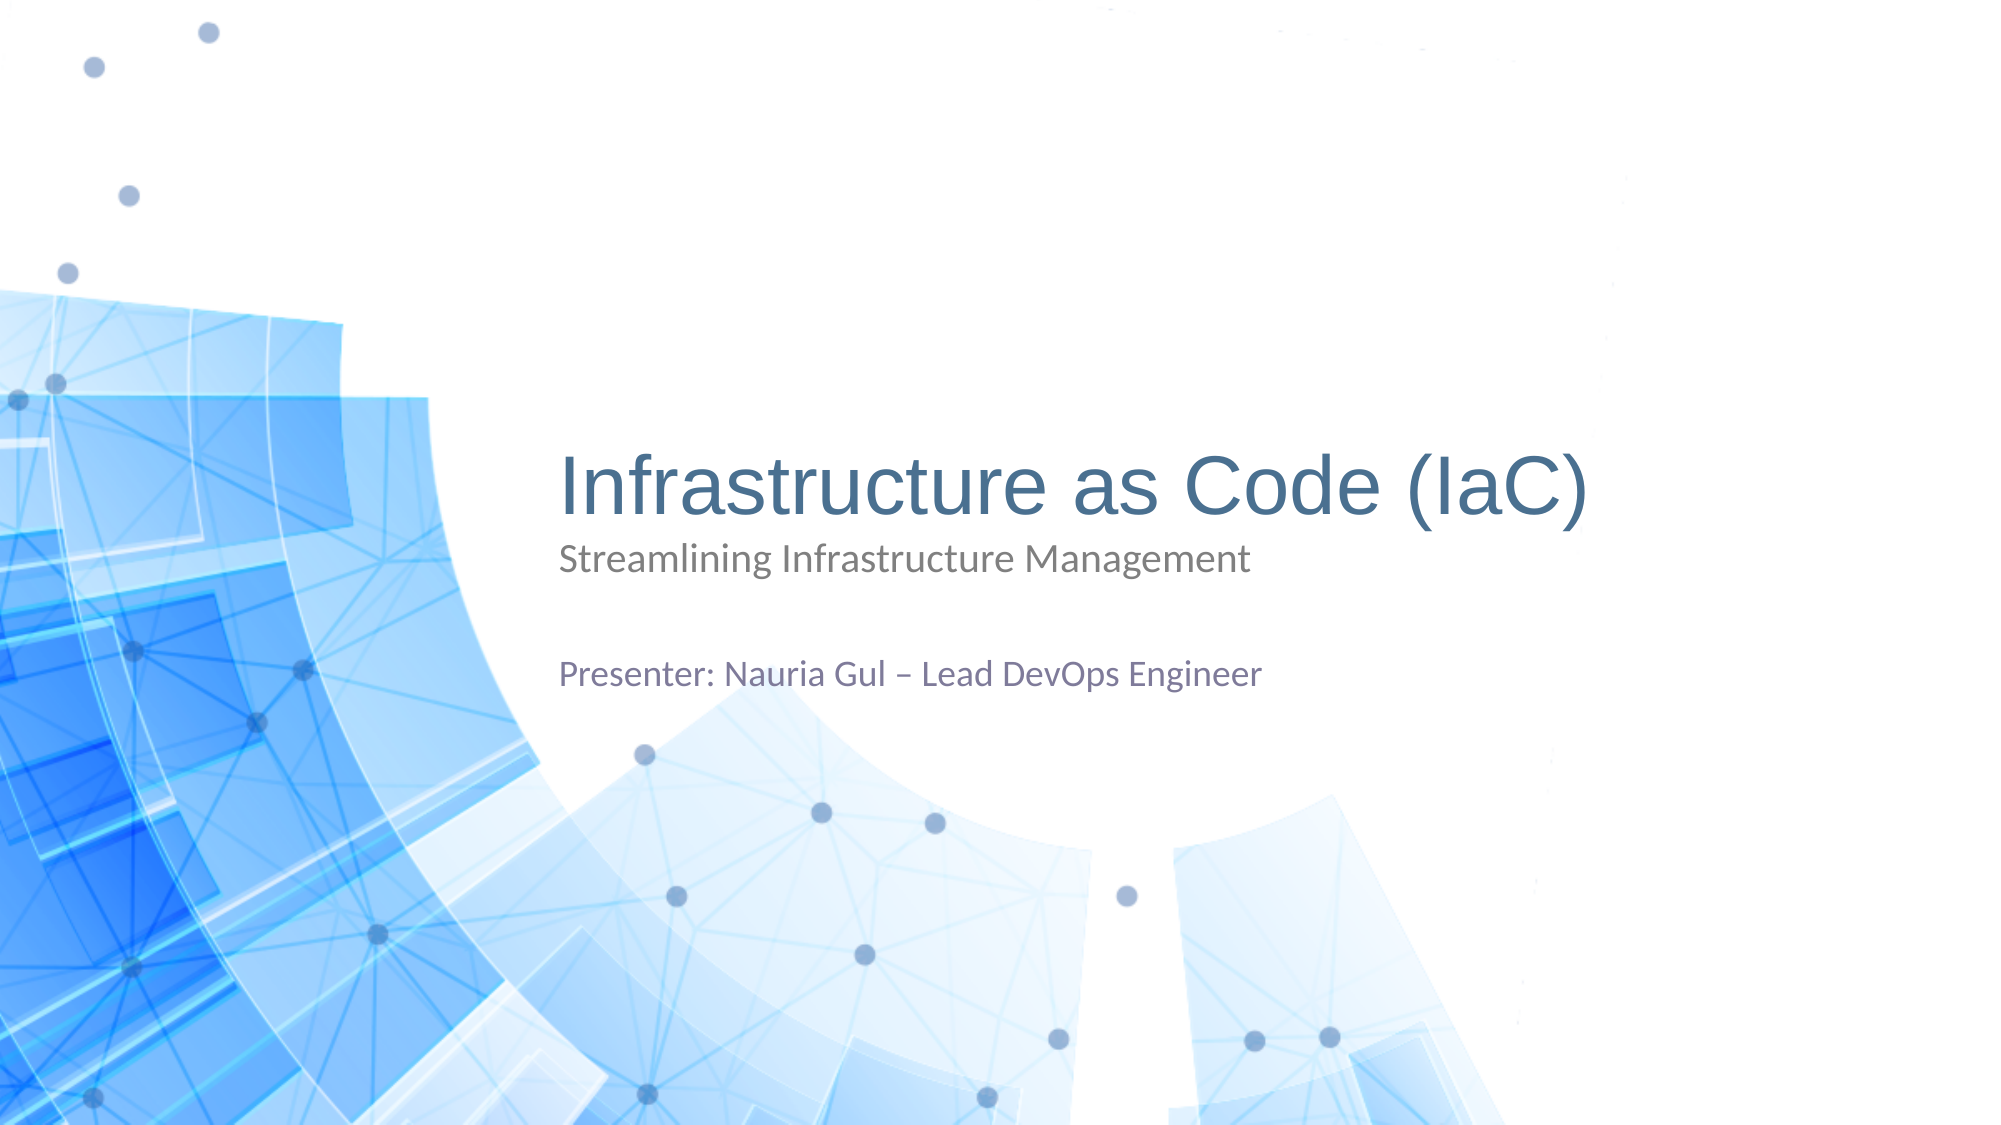

Infrastructure as Code (IaC)
Streamlining Infrastructure Management
Presenter: Nauria Gul – Lead DevOps Engineer